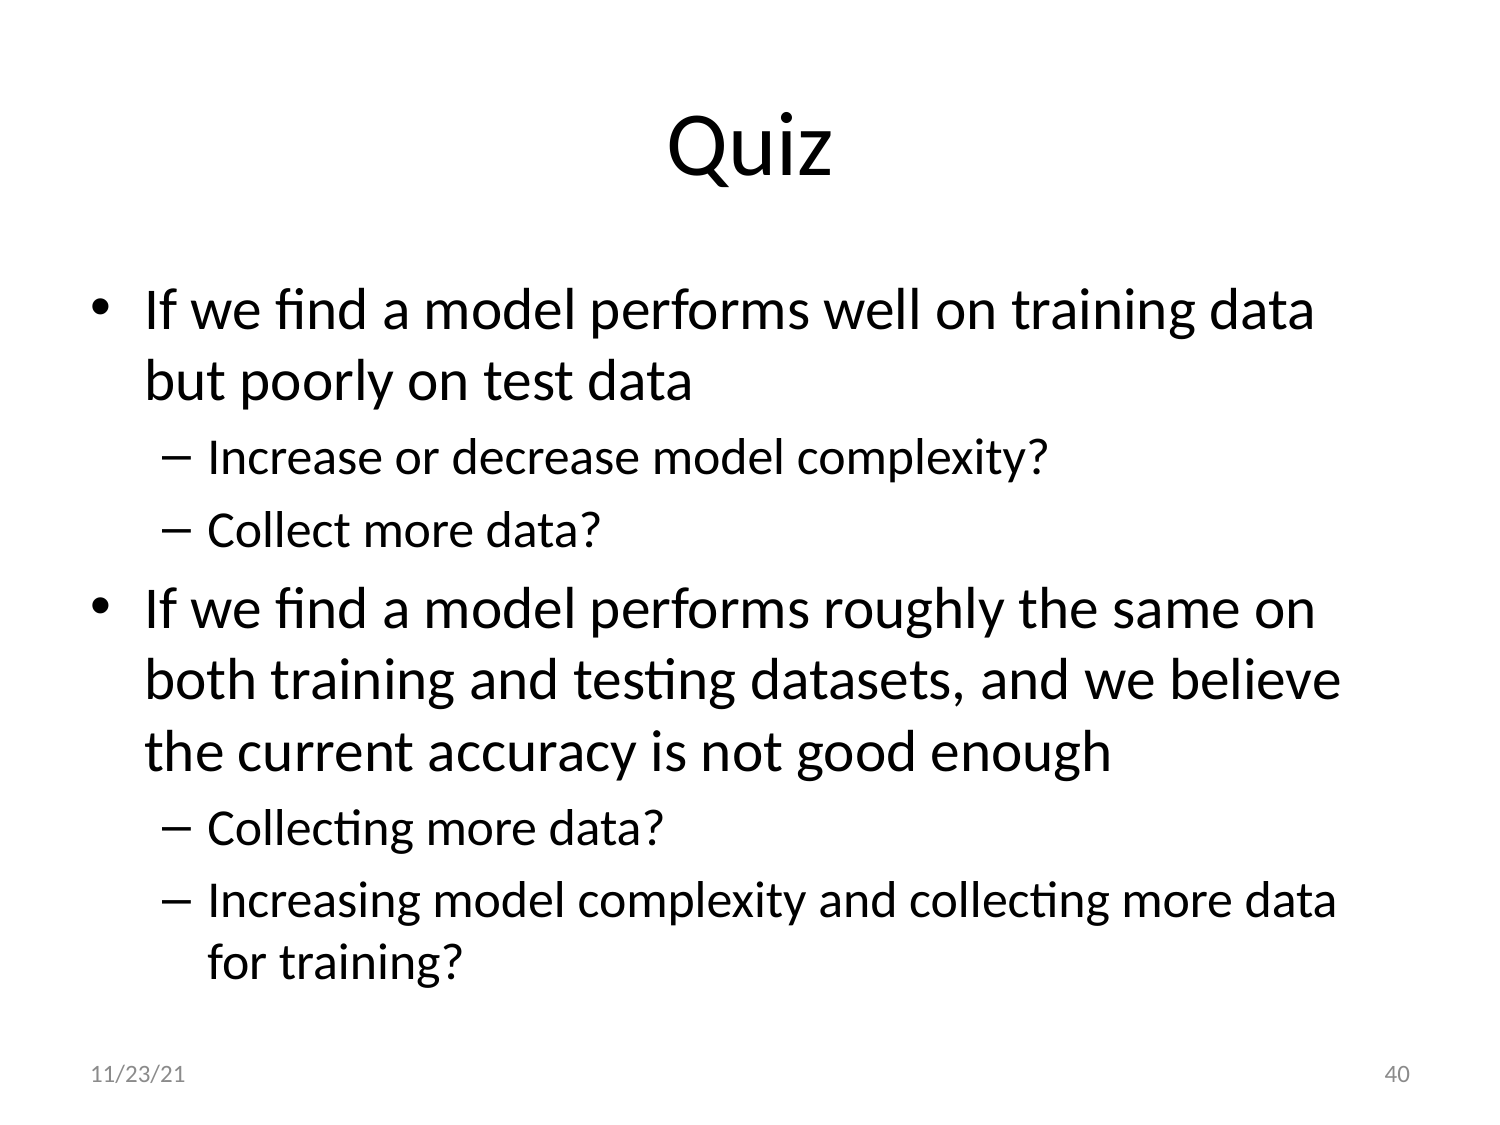

# Quiz
If we find a model performs well on training data but poorly on test data
Increase or decrease model complexity?
Collect more data?
If we find a model performs roughly the same on both training and testing datasets, and we believe the current accuracy is not good enough
Collecting more data?
Increasing model complexity and collecting more data for training?
11/23/21
40